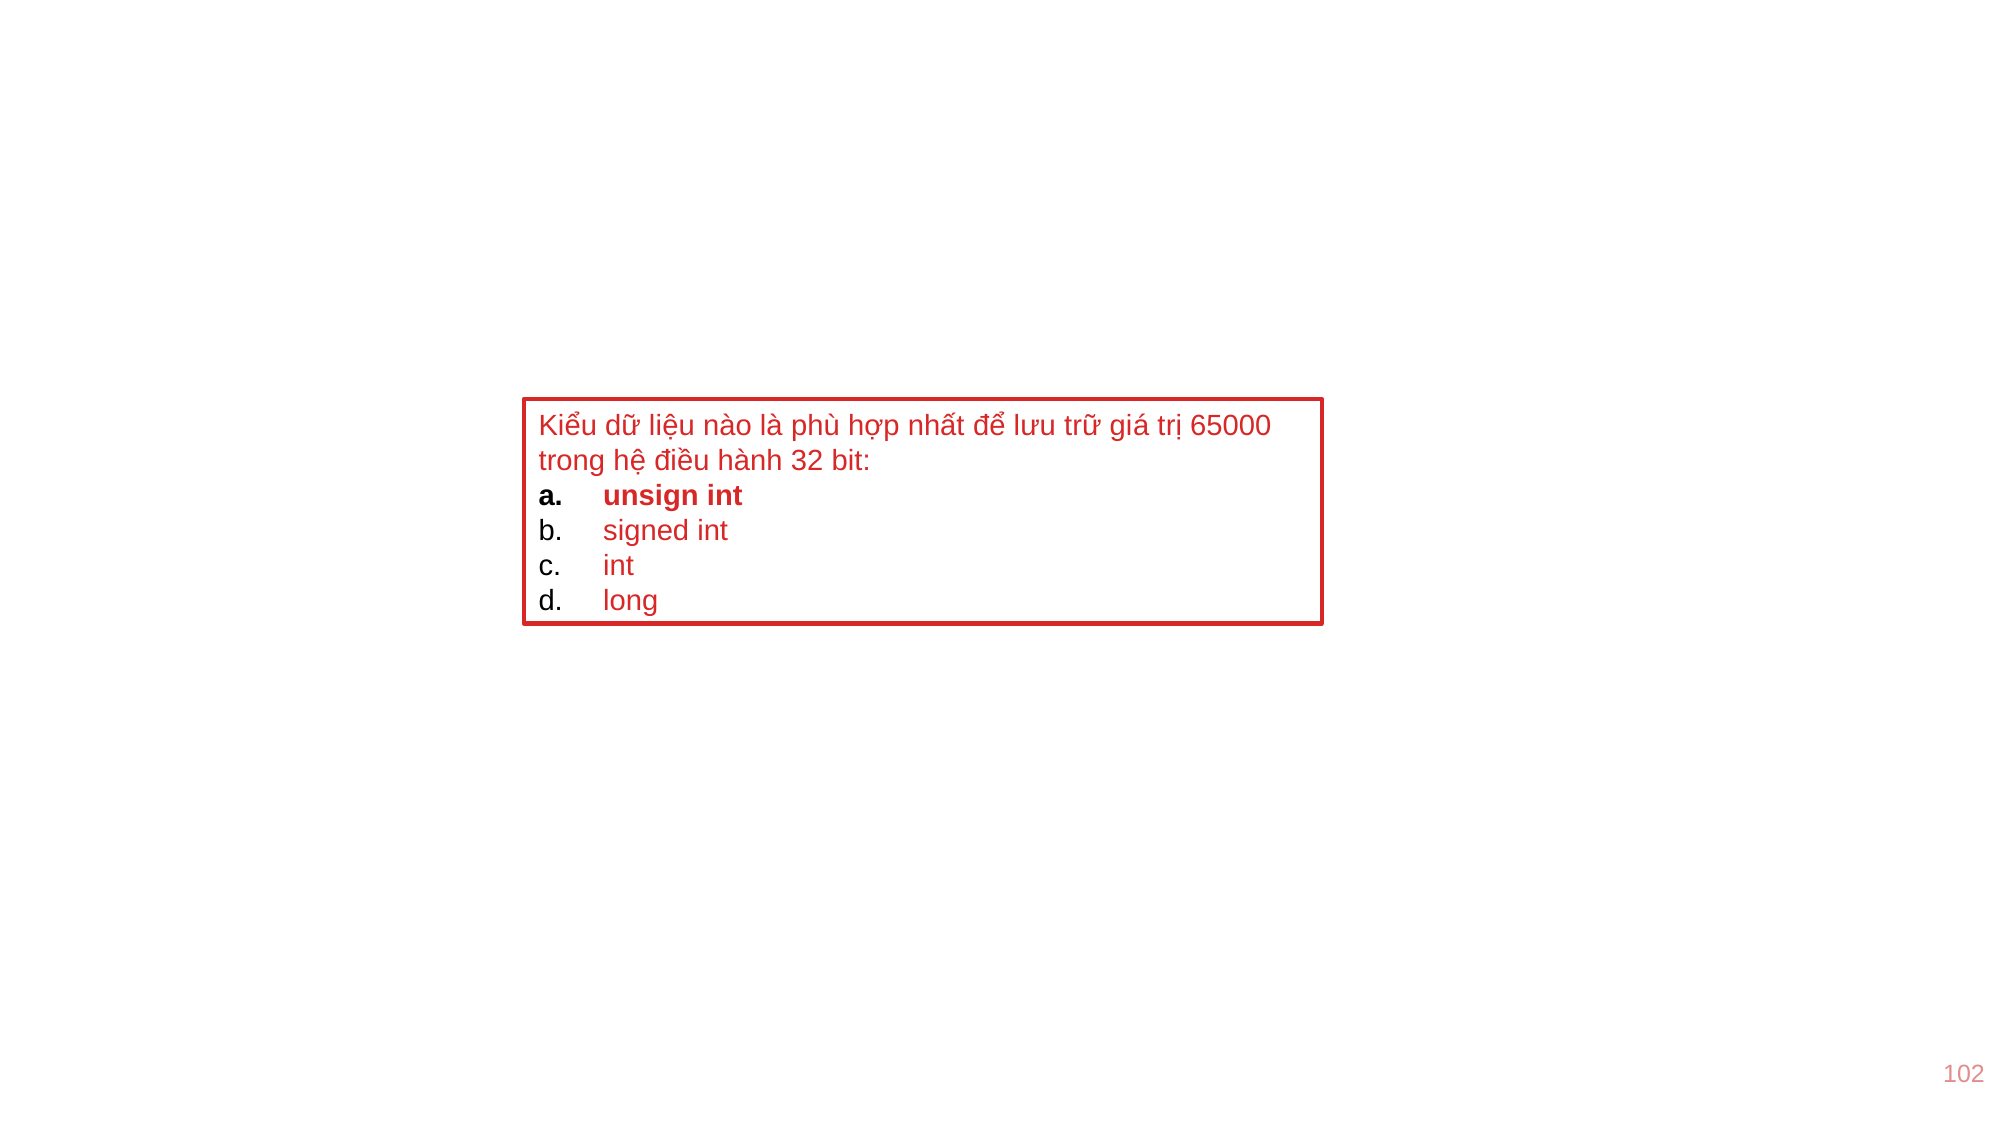

Kiểu dữ liệu nào là phù hợp nhất để lưu trữ giá trị 65000 trong hệ điều hành 32 bit:
 unsign int
 signed int
 int
 long
102